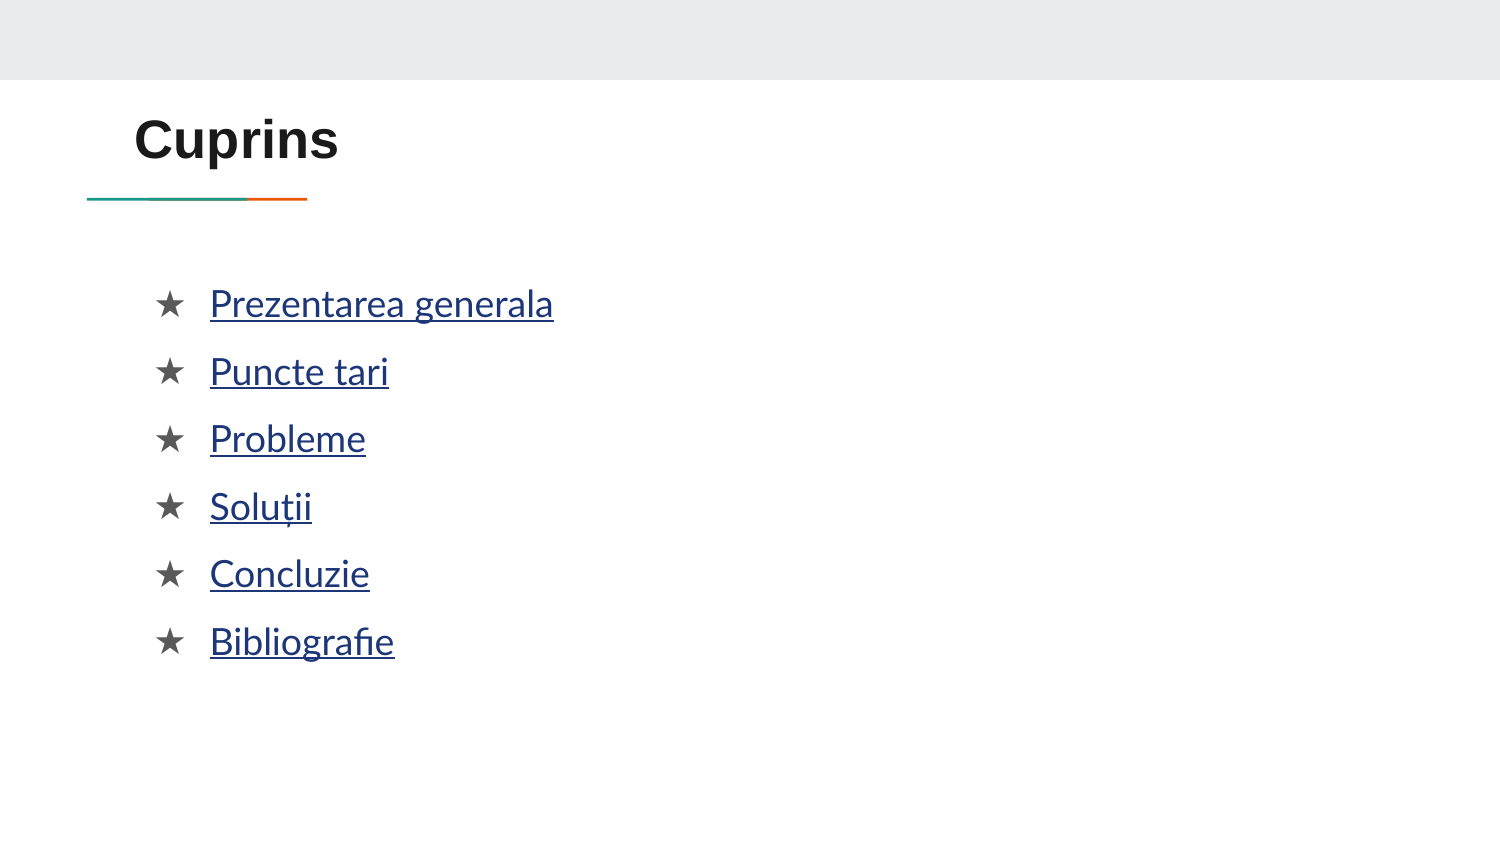

# Cuprins
Prezentarea generala
Puncte tari
Probleme
Soluții
Concluzie
Bibliografie